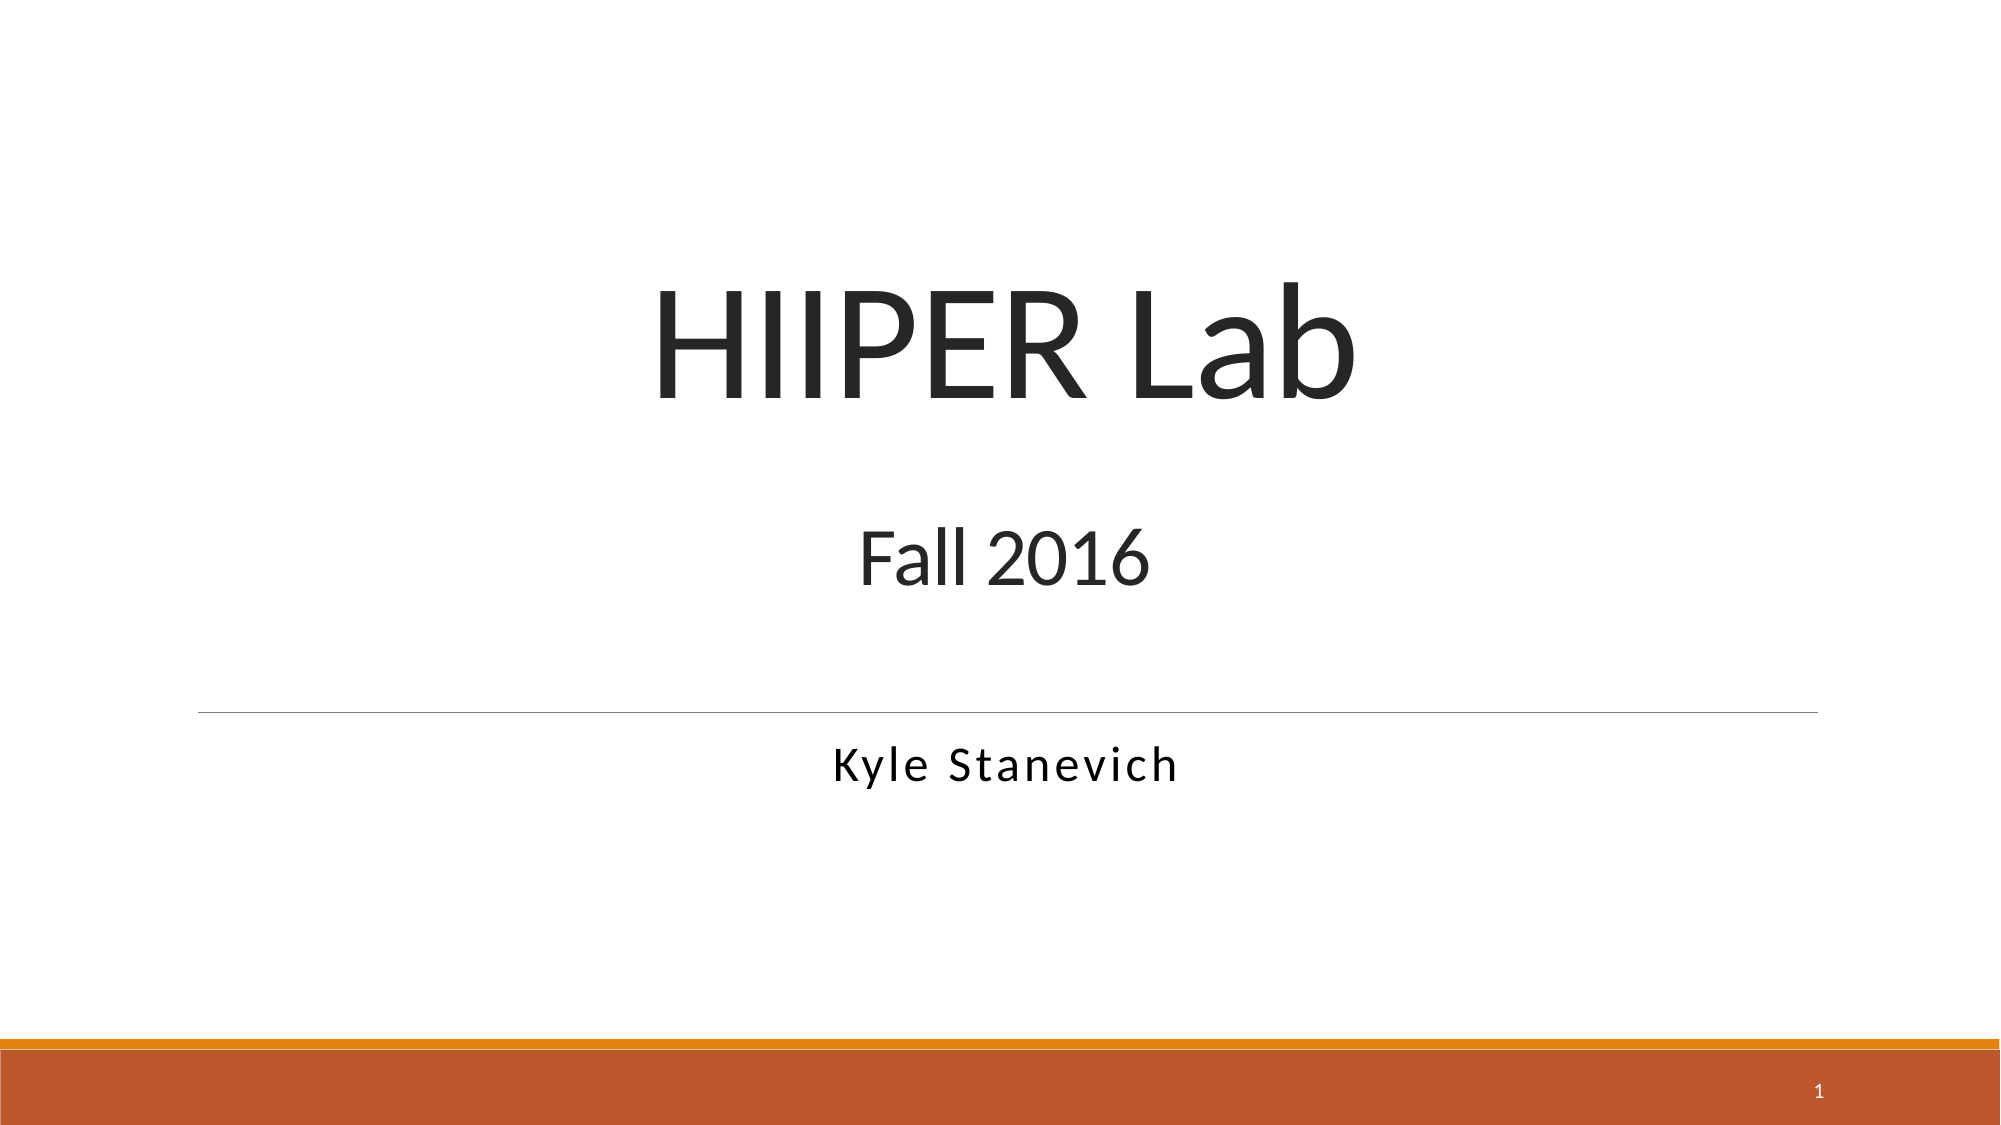

# HIIPER Lab Fall 2016
Kyle Stanevich
1